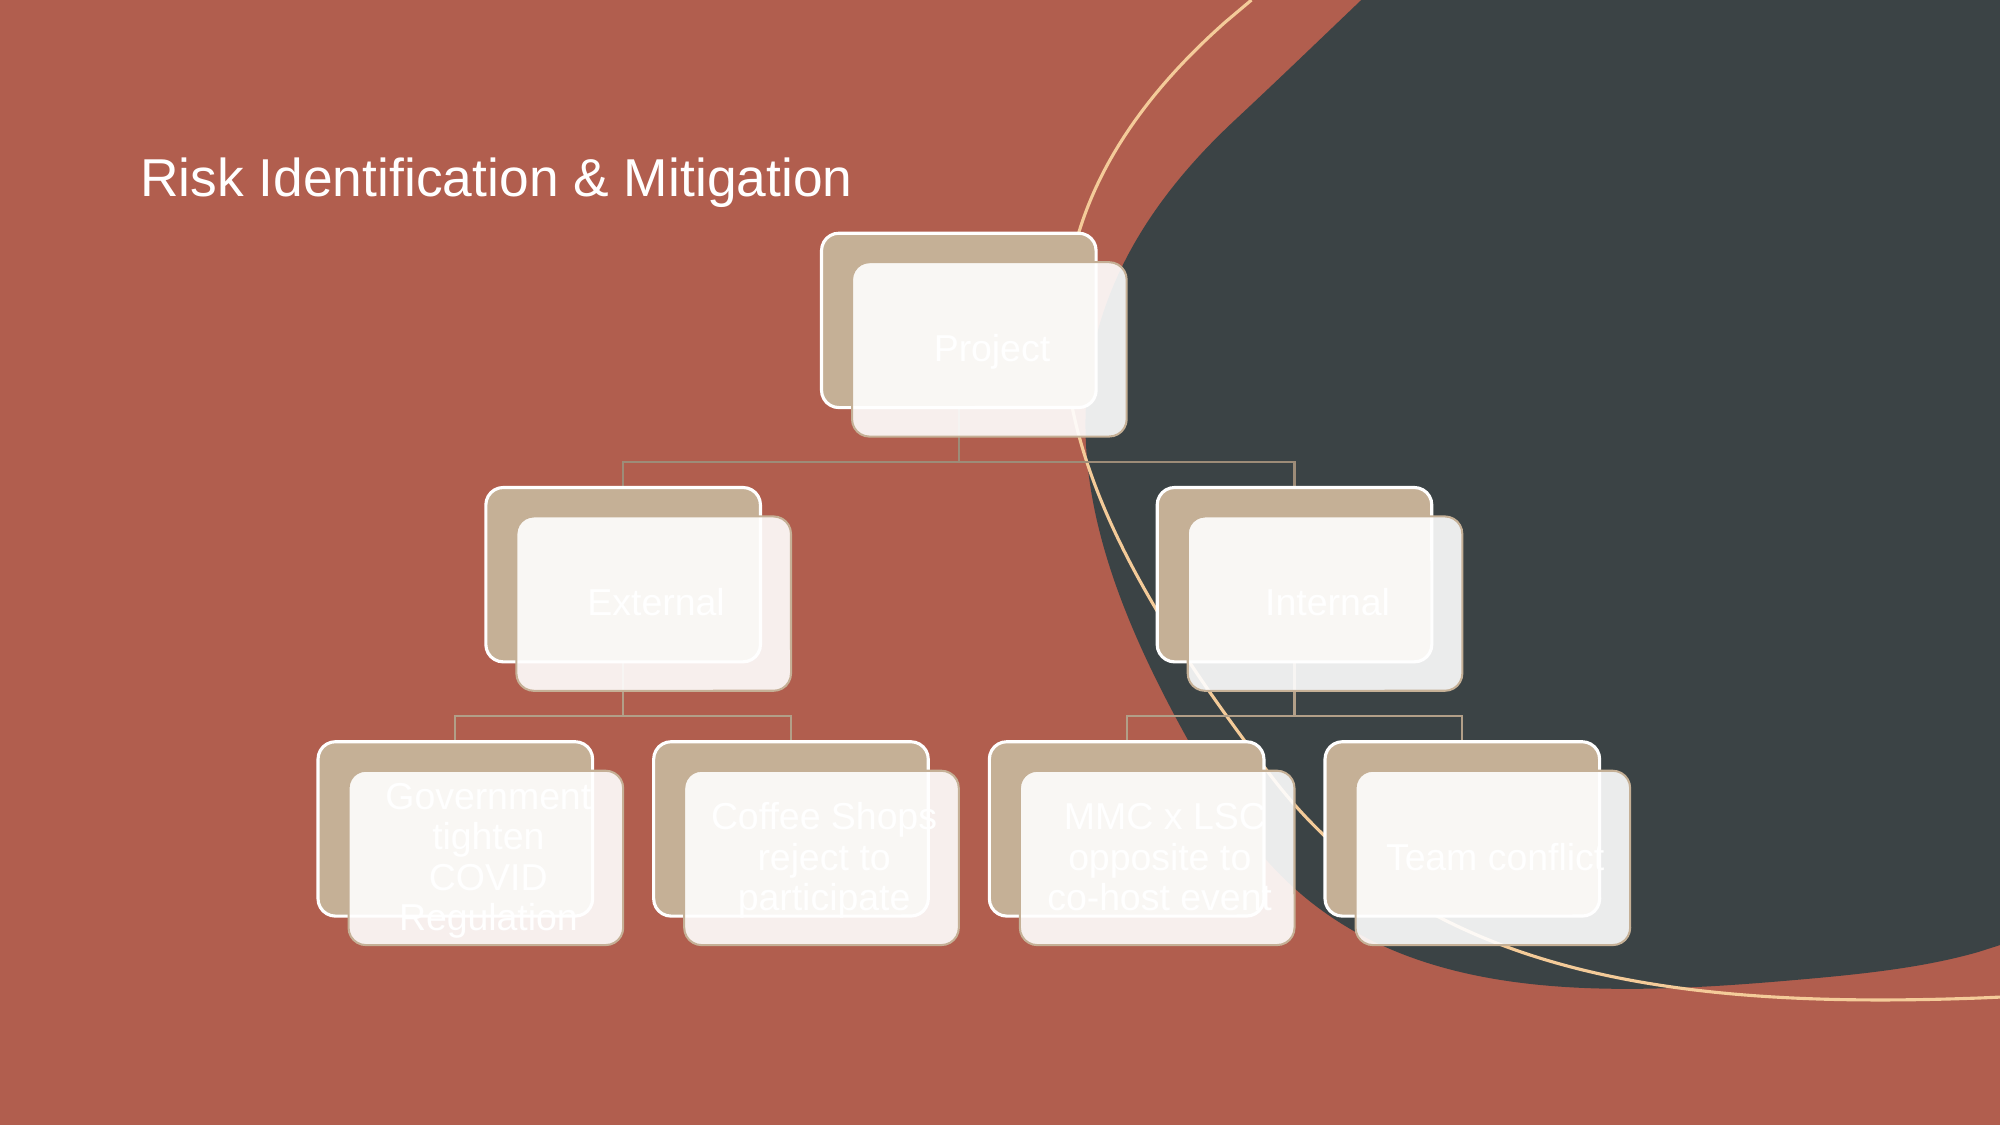

# Risk Identification & Mitigation
Project
External
Government tighten COVID Regulation
Coffee Shops reject to participate
Internal
 MMC x LSC opposite to co-host event
Team conflict